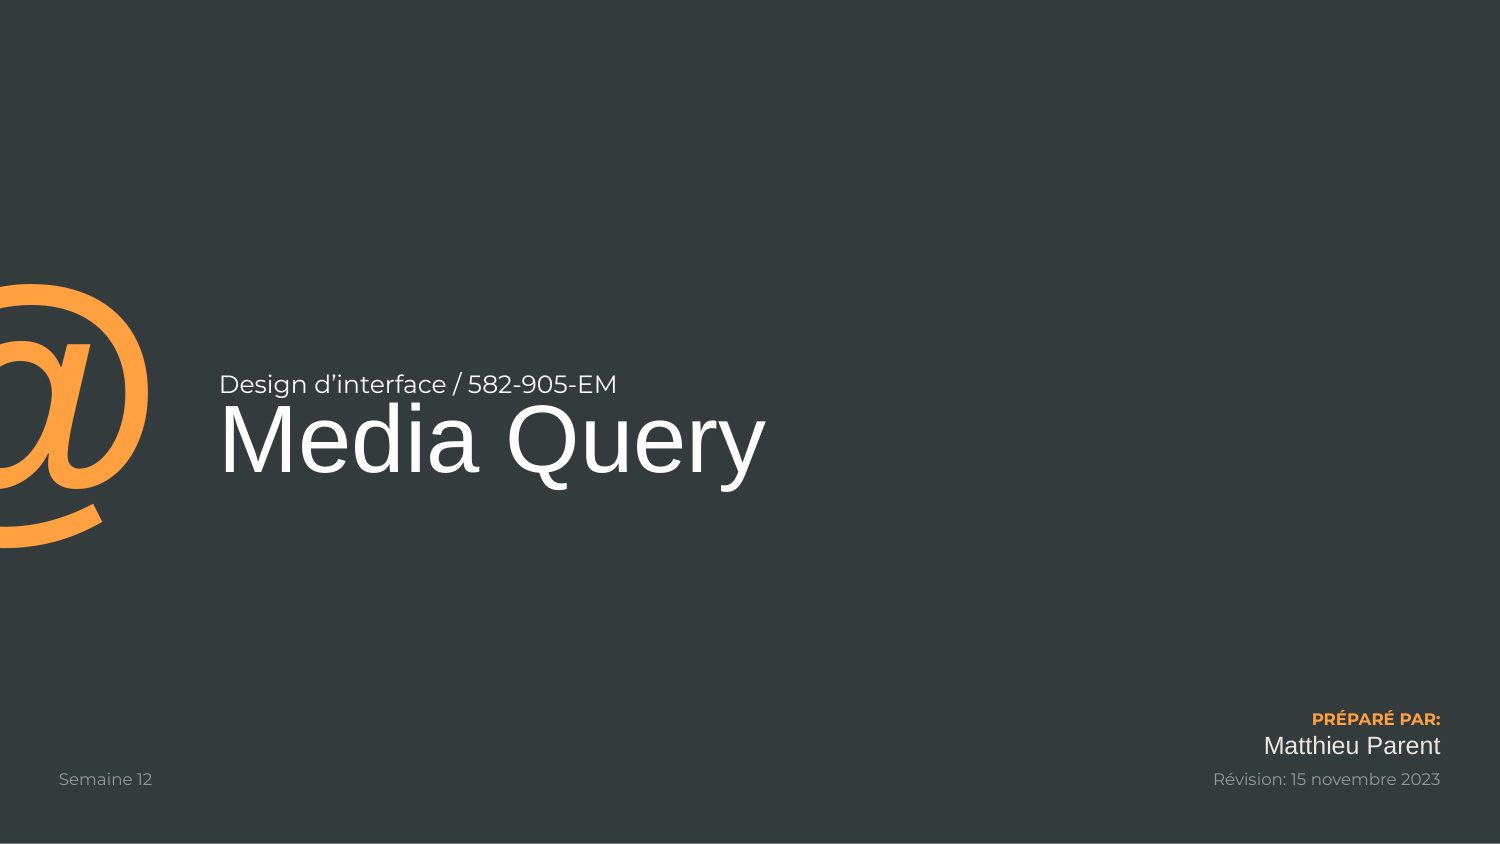

# Design d’interface / 582-905-EM
Media Query
@

PRÉPARÉ PAR:
Matthieu Parent
Semaine 12
Révision: 15 novembre 2023